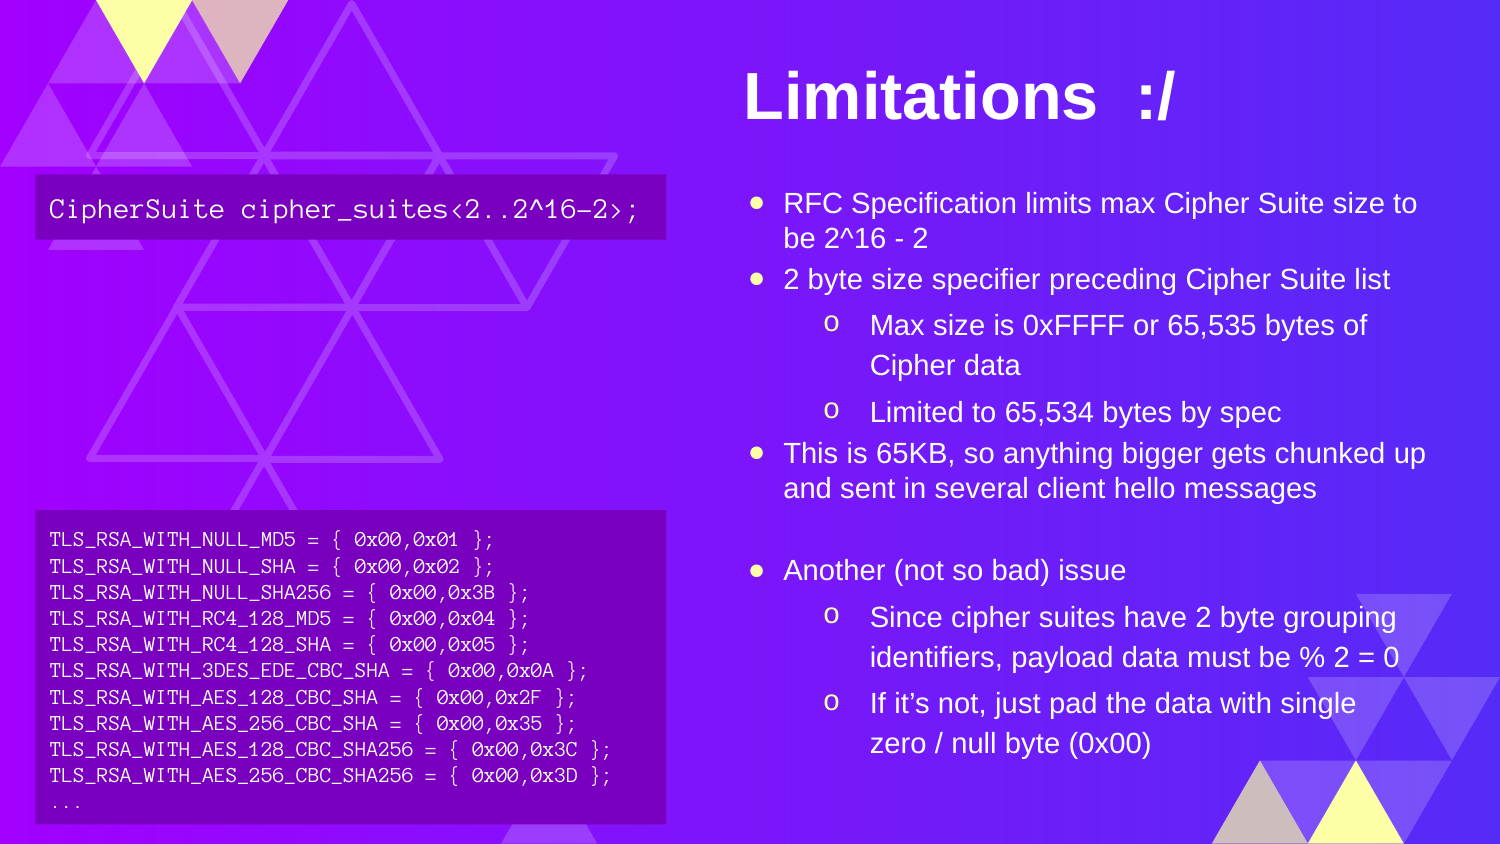

Limitations  :/

RFC Specification limits max Cipher Suite size to be 2^16 - 2
2 byte size specifier preceding Cipher Suite list
Max size is 0xFFFF or 65,535 bytes of Cipher data
Limited to 65,534 bytes by spec
This is 65KB, so anything bigger gets chunked up and sent in several client hello messages

Another (not so bad) issue
Since cipher suites have 2 byte grouping identifiers, payload data must be % 2 = 0
If it’s not, just pad the data with single zero / null byte (0x00)

CipherSuite cipher_suites<2..2^16-2>;
TLS_RSA_WITH_NULL_MD5 = { 0x00,0x01 }; TLS_RSA_WITH_NULL_SHA = { 0x00,0x02 };
TLS_RSA_WITH_NULL_SHA256 = { 0x00,0x3B }; TLS_RSA_WITH_RC4_128_MD5 = { 0x00,0x04 }; TLS_RSA_WITH_RC4_128_SHA = { 0x00,0x05 }; TLS_RSA_WITH_3DES_EDE_CBC_SHA = { 0x00,0x0A }; TLS_RSA_WITH_AES_128_CBC_SHA = { 0x00,0x2F }; TLS_RSA_WITH_AES_256_CBC_SHA = { 0x00,0x35 }; TLS_RSA_WITH_AES_128_CBC_SHA256 = { 0x00,0x3C }; TLS_RSA_WITH_AES_256_CBC_SHA256 = { 0x00,0x3D };
...